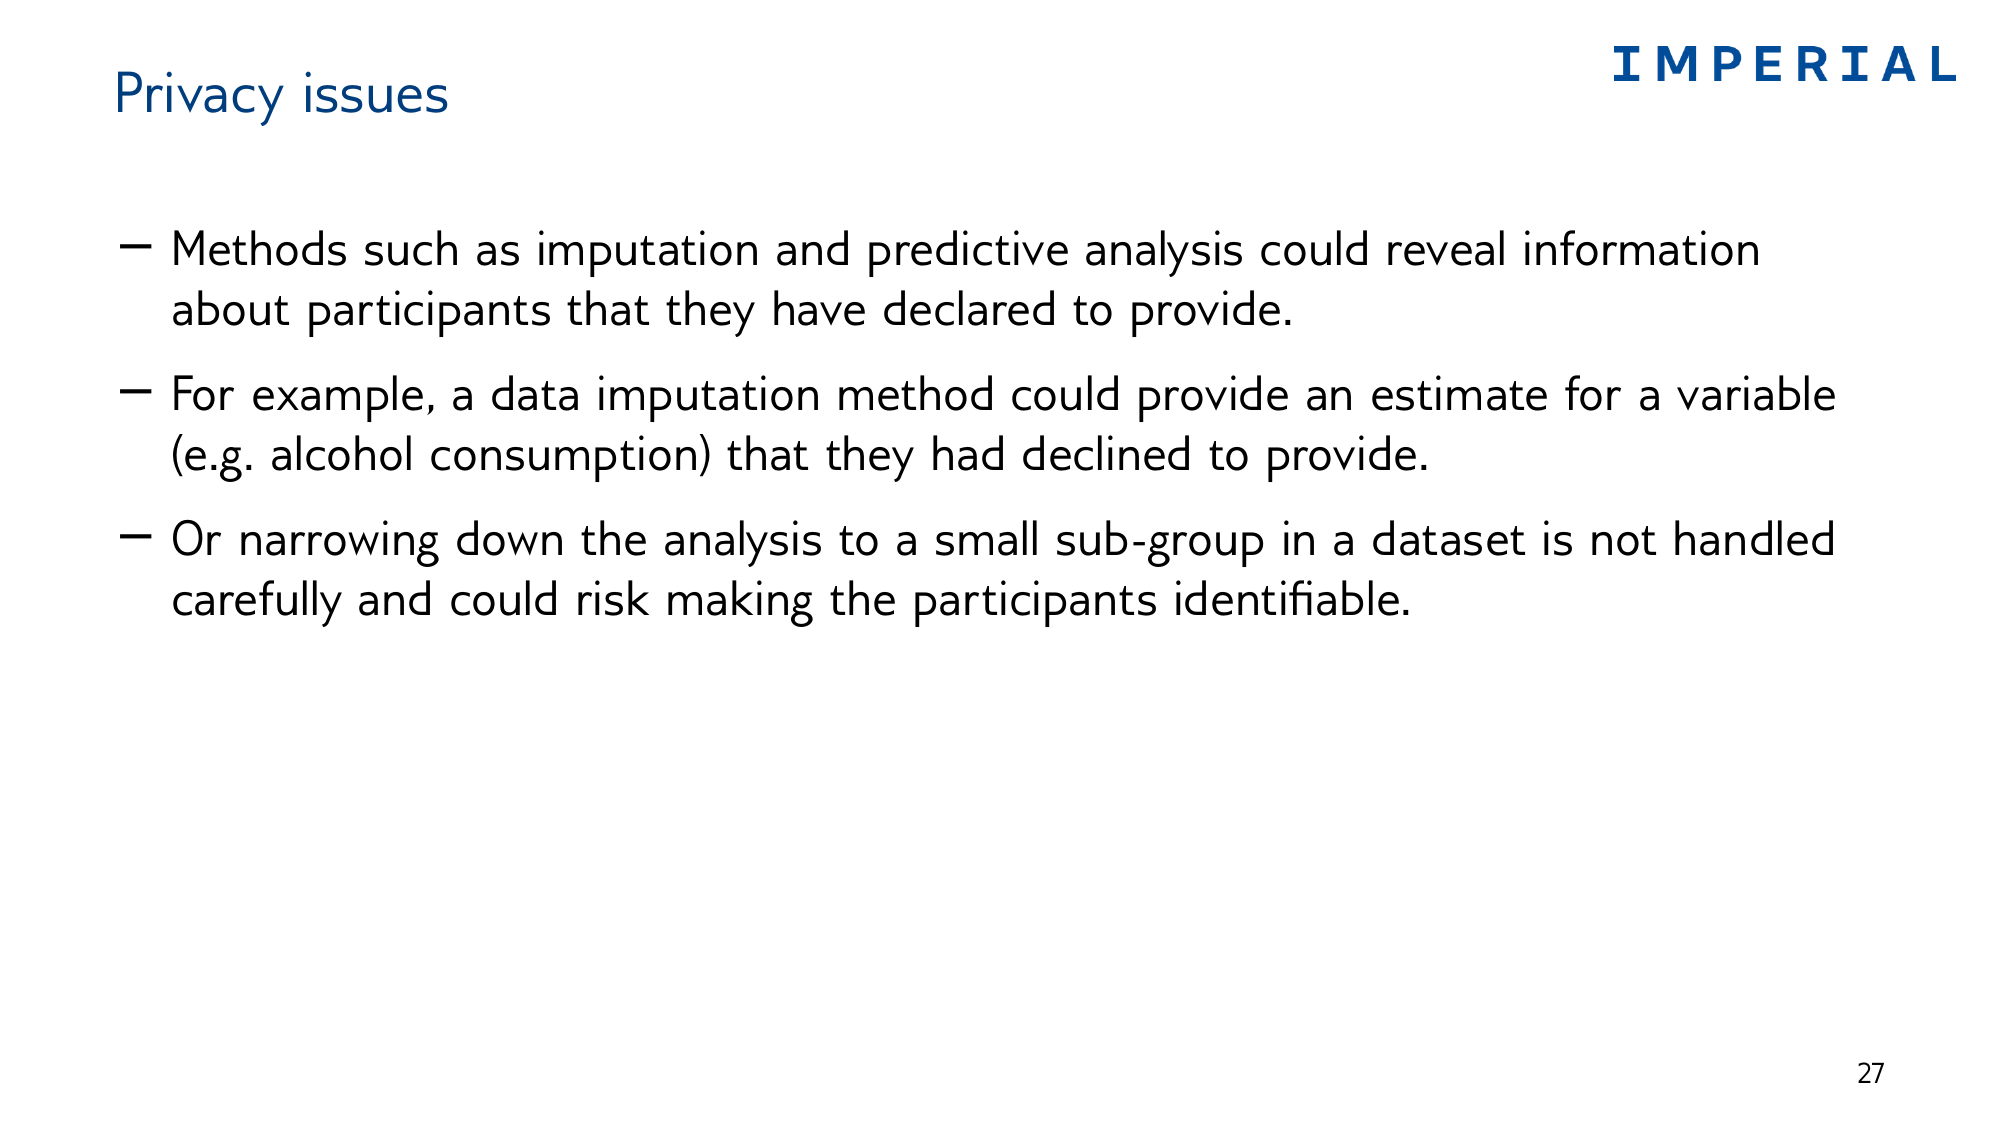

# Privacy issues
Methods such as imputation and predictive analysis could reveal information about participants that they have declared to provide.
For example, a data imputation method could provide an estimate for a variable (e.g. alcohol consumption) that they had declined to provide.
Or narrowing down the analysis to a small sub-group in a dataset is not handled carefully and could risk making the participants identifiable.
27